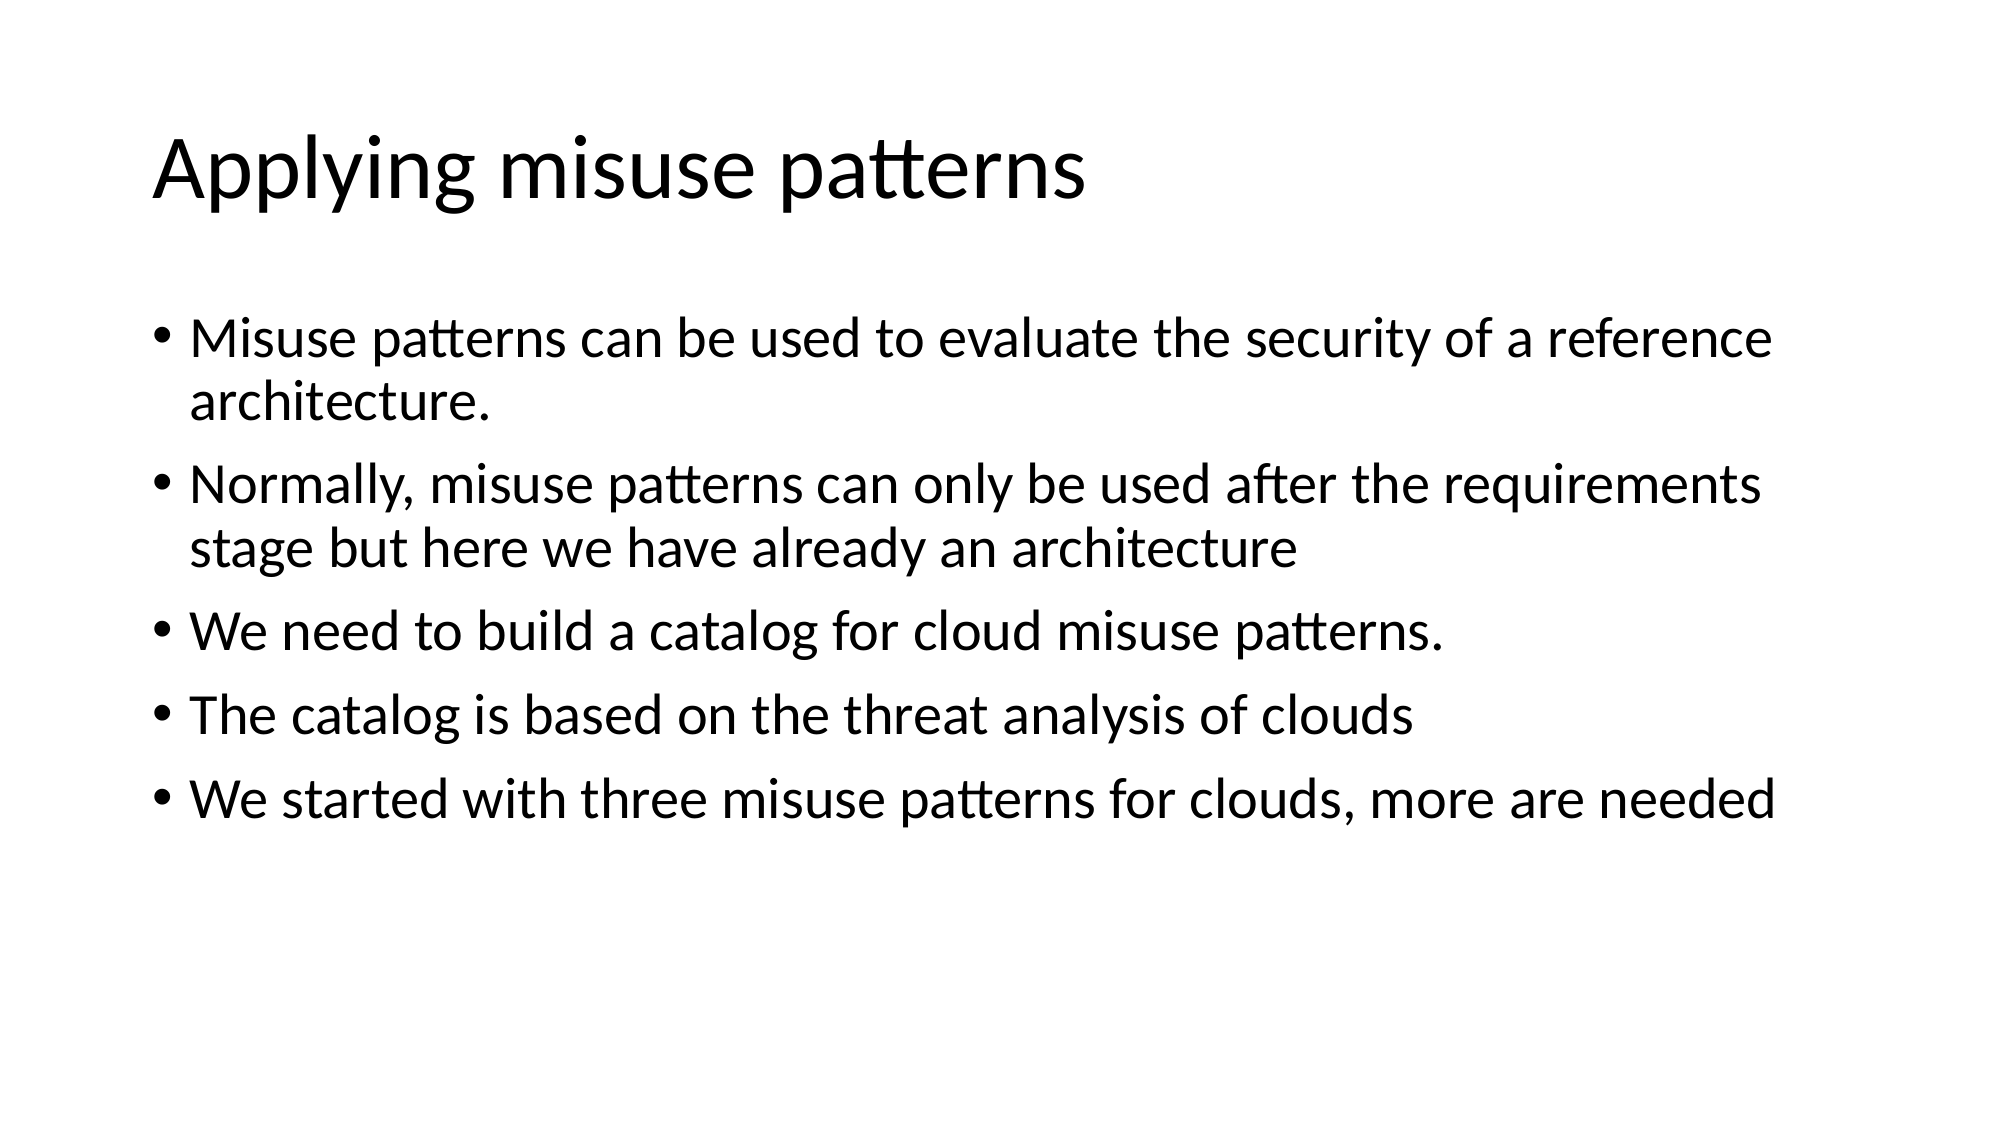

# Applying misuse patterns
Misuse patterns can be used to evaluate the security of a reference architecture.
Normally, misuse patterns can only be used after the requirements stage but here we have already an architecture
We need to build a catalog for cloud misuse patterns.
The catalog is based on the threat analysis of clouds
We started with three misuse patterns for clouds, more are needed